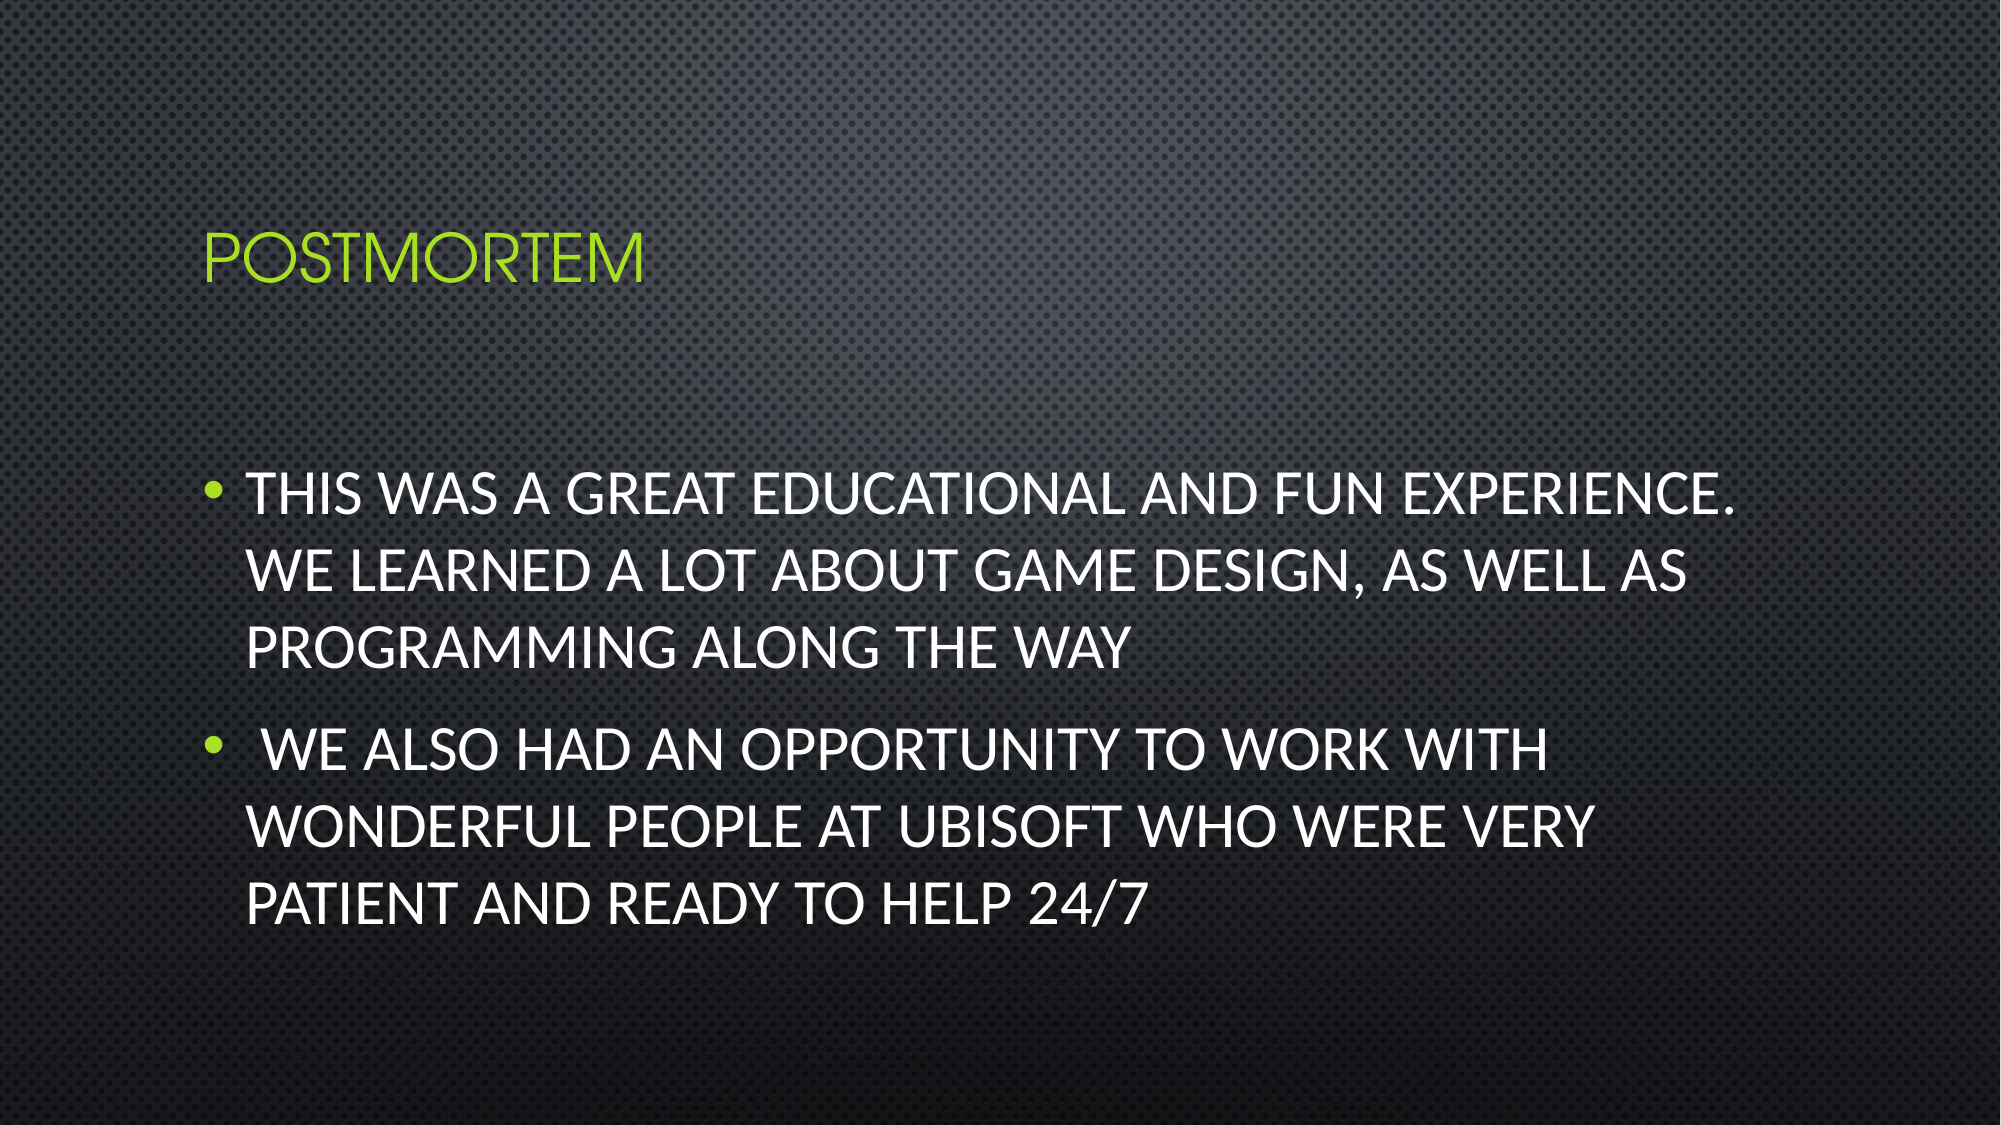

# Postmortem
This was a great educational and fun experience. We learned a lot about game design, as well as programming along the way
 We also had an opportunity to work with wonderful people at Ubisoft who were very patient and ready to help 24/7